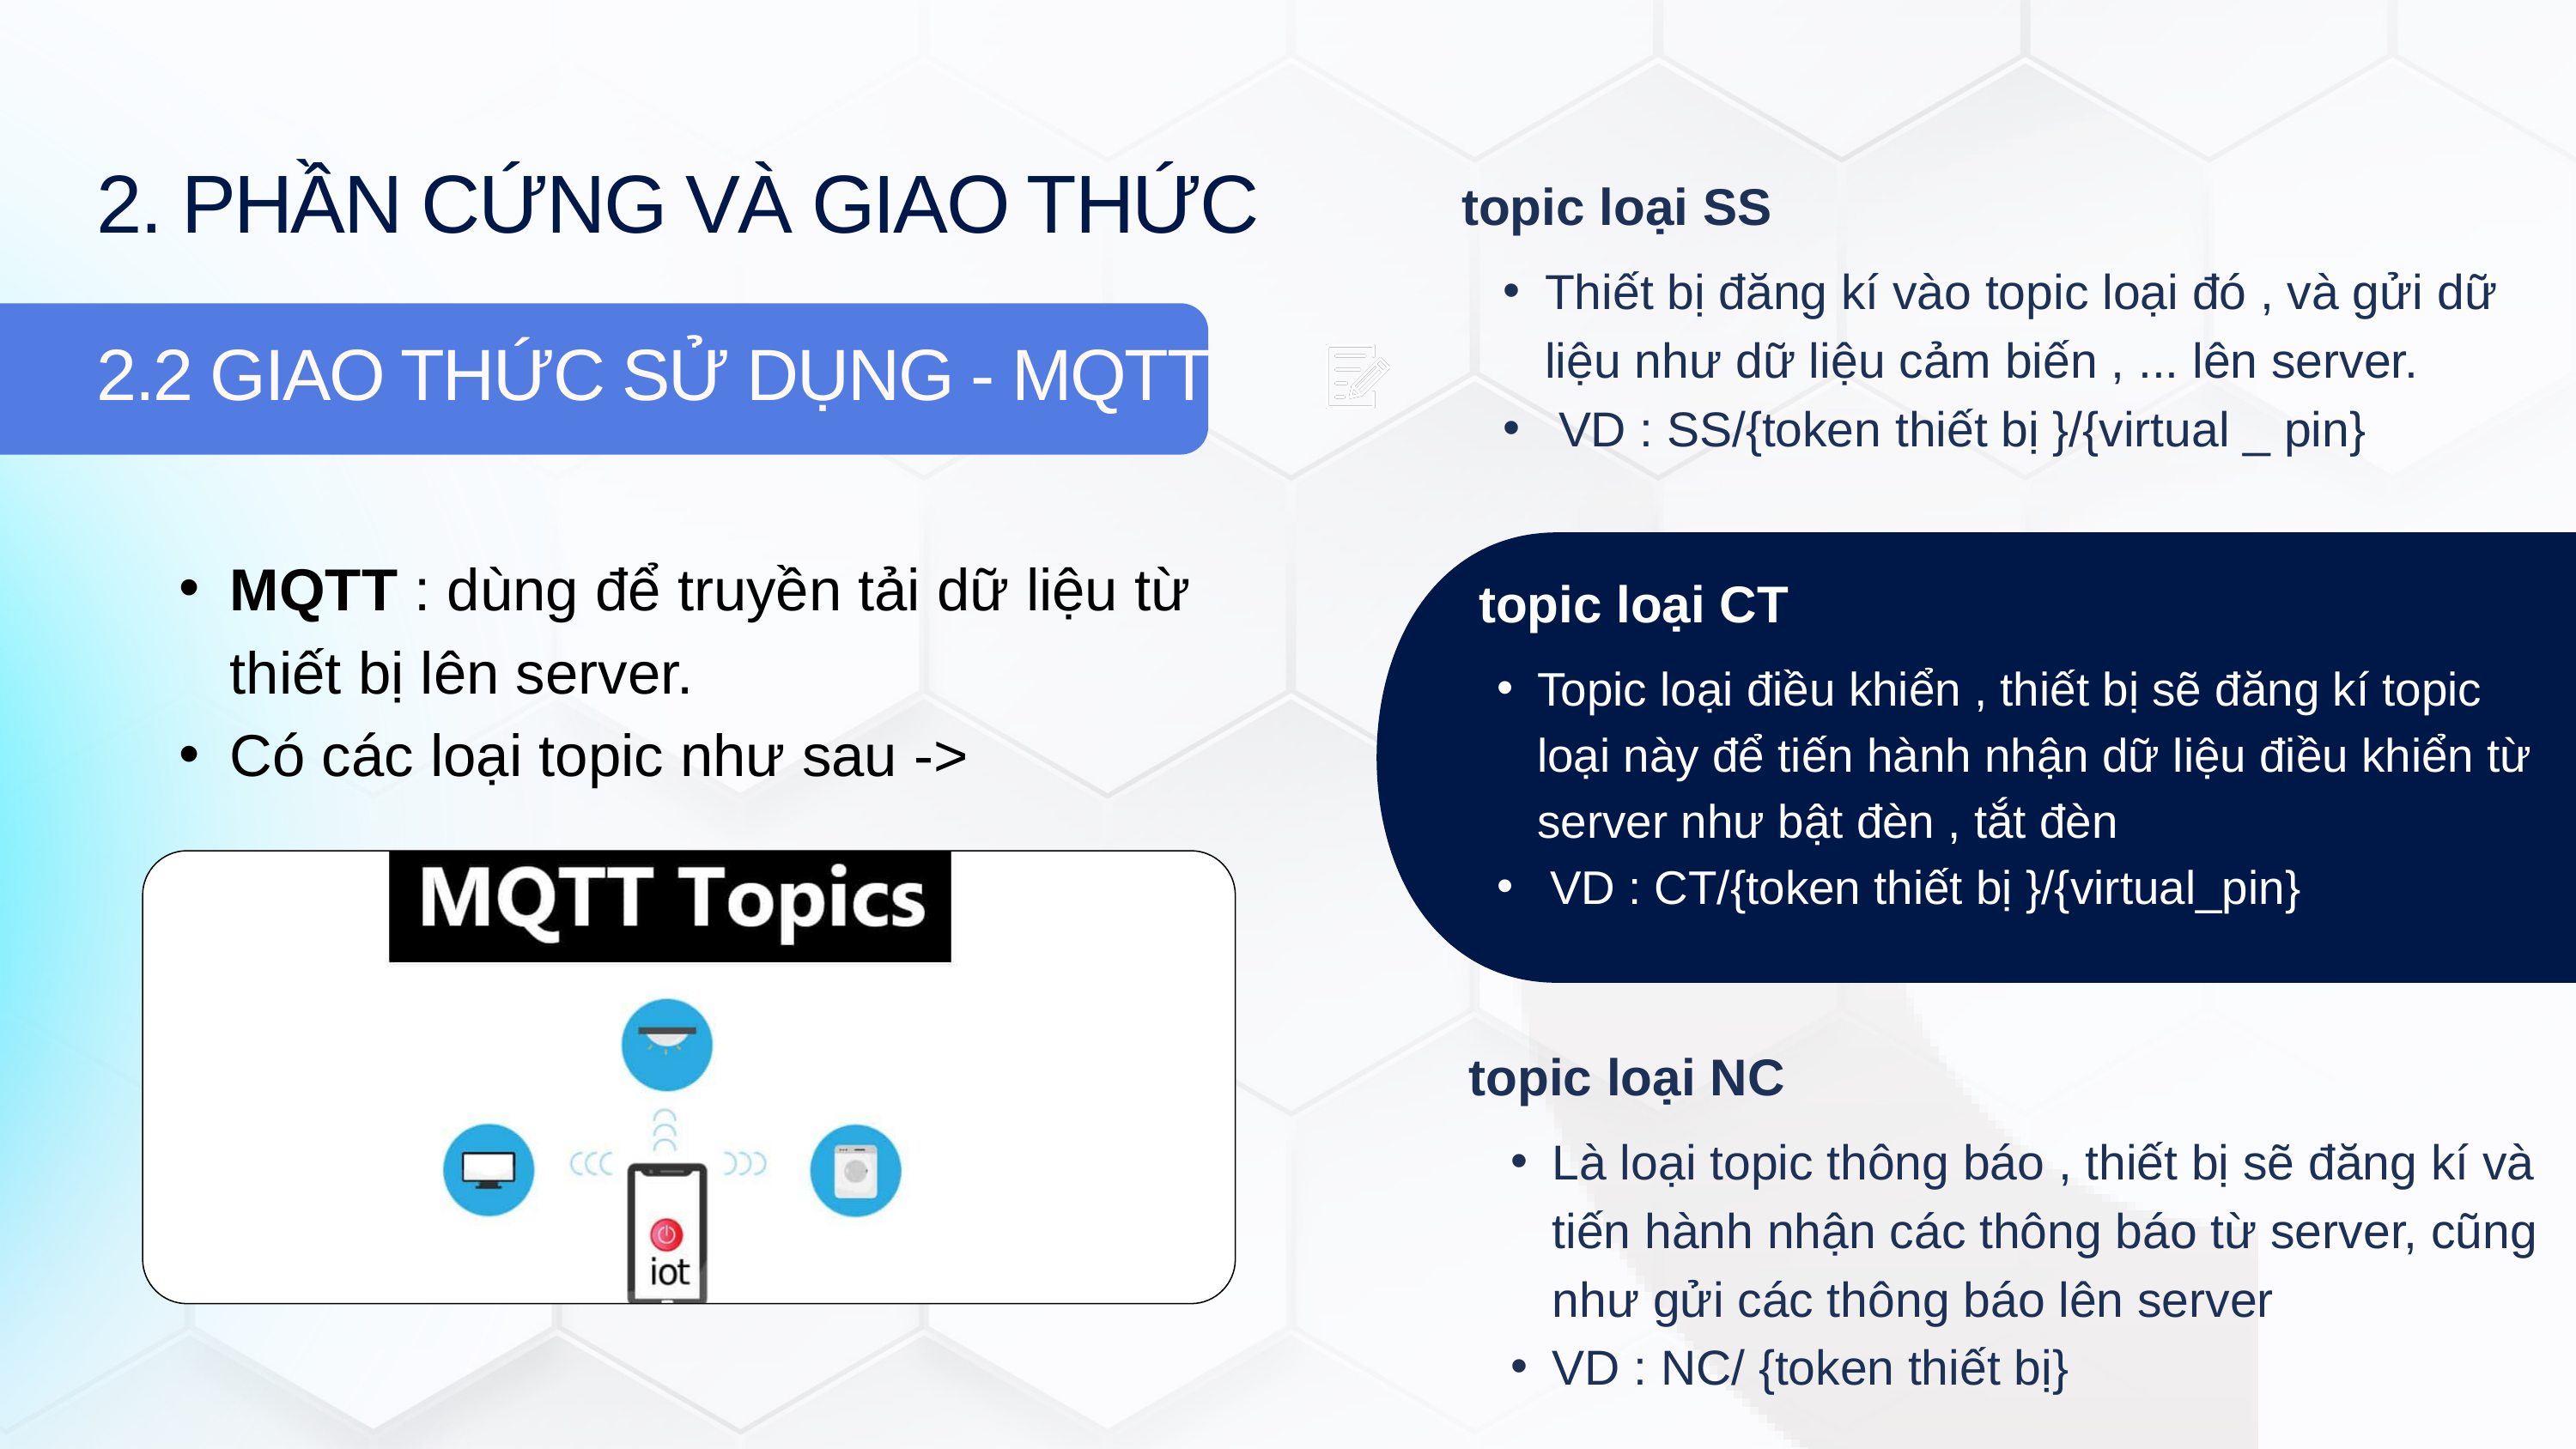

2. PHẦN CỨNG VÀ GIAO THỨC
topic loại SS
Thiết bị đăng kí vào topic loại đó , và gửi dữ liệu như dữ liệu cảm biến , ... lên server.
 VD : SS/{token thiết bị }/{virtual _ pin}

2.2 GIAO THỨC SỬ DỤNG - MQTT

MQTT : dùng để truyền tải dữ liệu từ thiết bị lên server.
Có các loại topic như sau ->
 topic loại CT
Topic loại điều khiển , thiết bị sẽ đăng kí topic loại này để tiến hành nhận dữ liệu điều khiển từ server như bật đèn , tắt đèn
 VD : CT/{token thiết bị }/{virtual_pin}

topic loại NC
Là loại topic thông báo , thiết bị sẽ đăng kí và tiến hành nhận các thông báo từ server, cũng như gửi các thông báo lên server
VD : NC/ {token thiết bị}